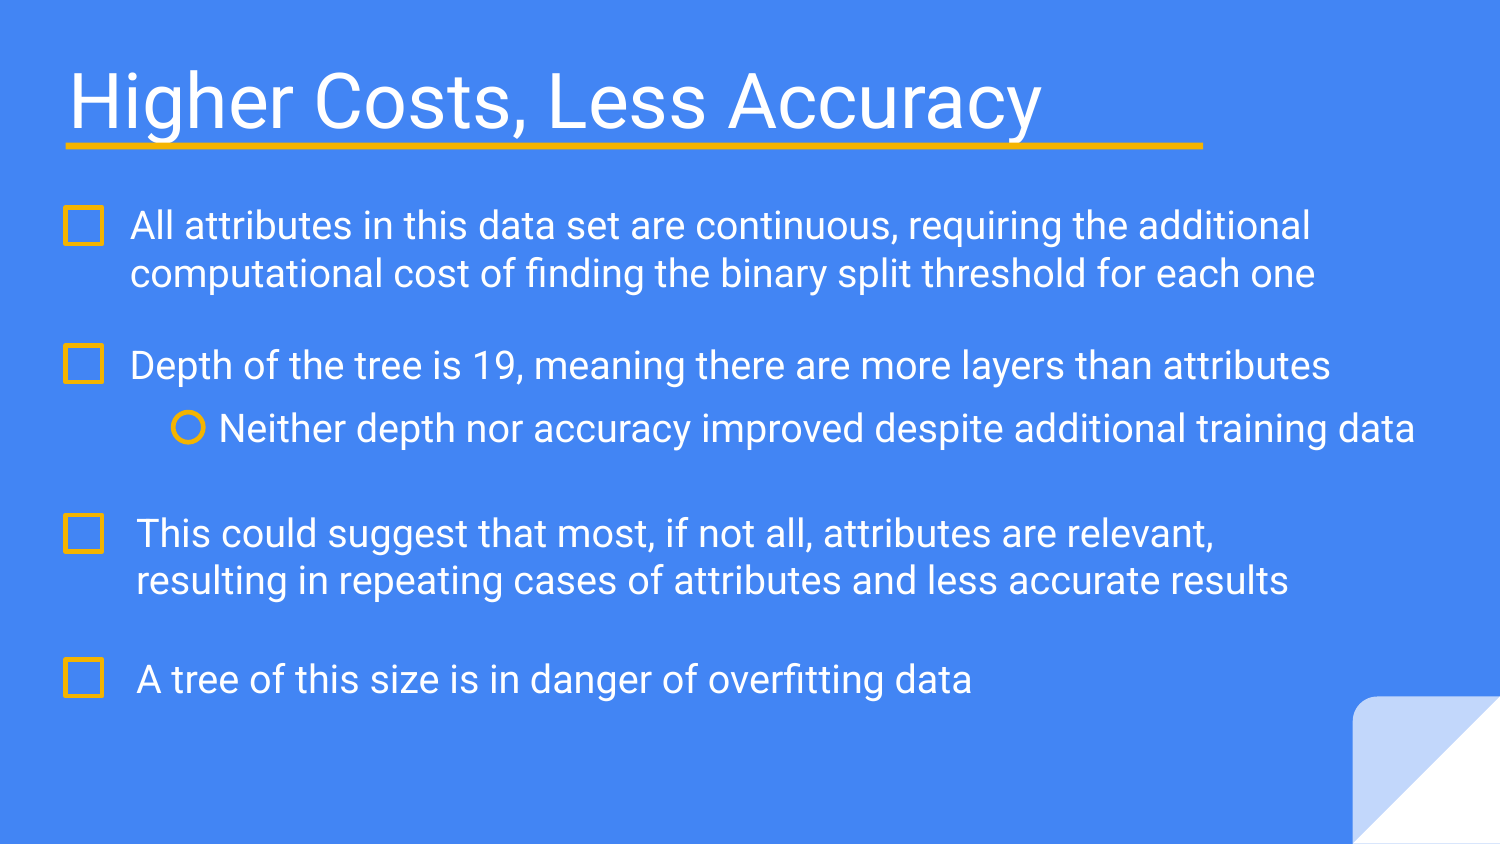

# Higher Costs, Less Accuracy

All attributes in this data set are continuous, requiring the additional computational cost of finding the binary split threshold for each one

Depth of the tree is 19, meaning there are more layers than attributes

Neither depth nor accuracy improved despite additional training data

This could suggest that most, if not all, attributes are relevant, resulting in repeating cases of attributes and less accurate results

A tree of this size is in danger of overfitting data